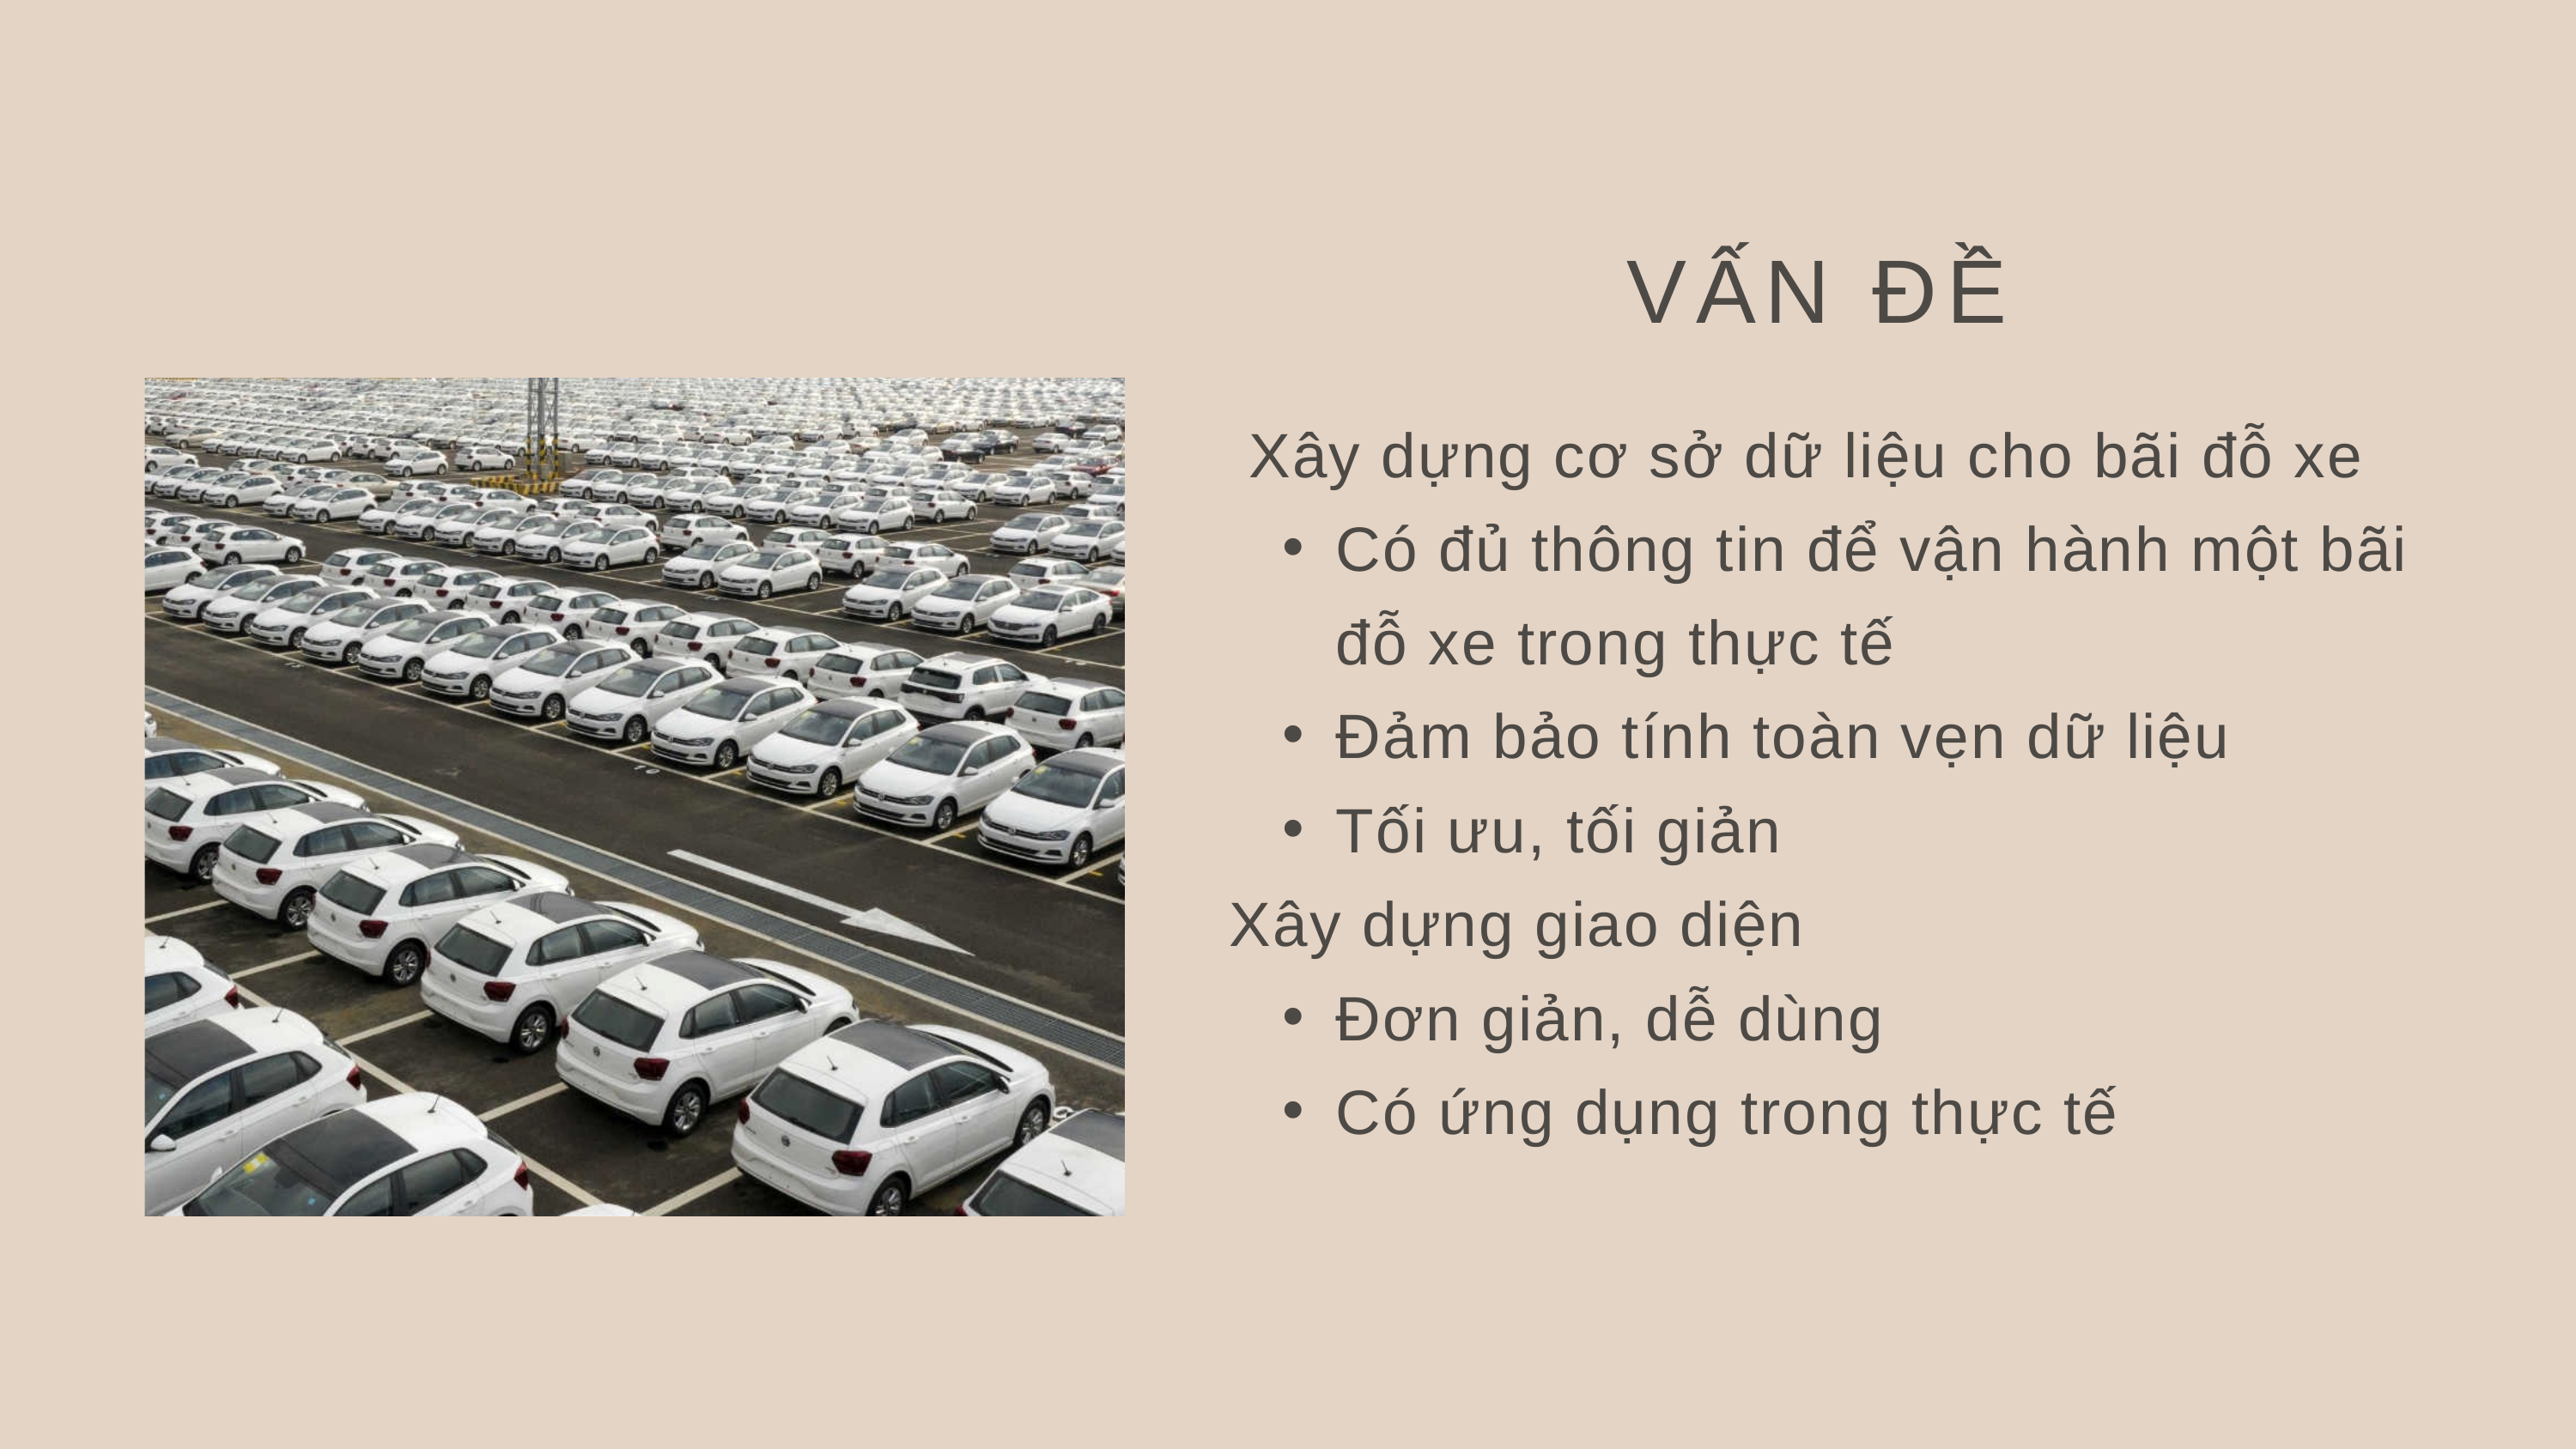

VẤN ĐỀ

 Xây dựng cơ sở dữ liệu cho bãi đỗ xe
Có đủ thông tin để vận hành một bãi đỗ xe trong thực tế
Đảm bảo tính toàn vẹn dữ liệu
Tối ưu, tối giản
Xây dựng giao diện
Đơn giản, dễ dùng
Có ứng dụng trong thực tế